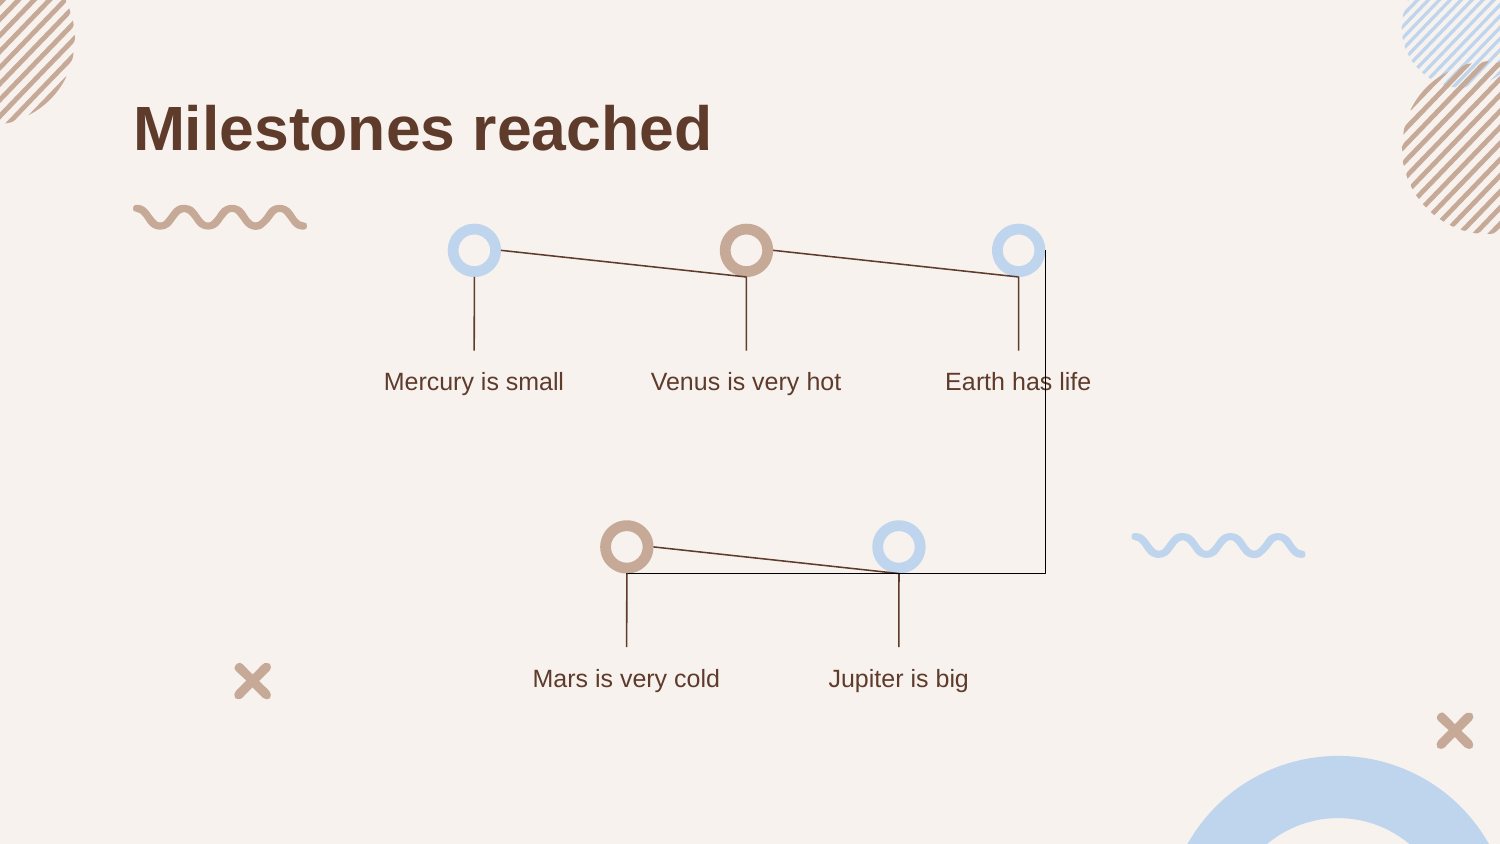

# Milestones reached

Mercury is small
Venus is very hot
Earth has life

Mars is very cold
Jupiter is big